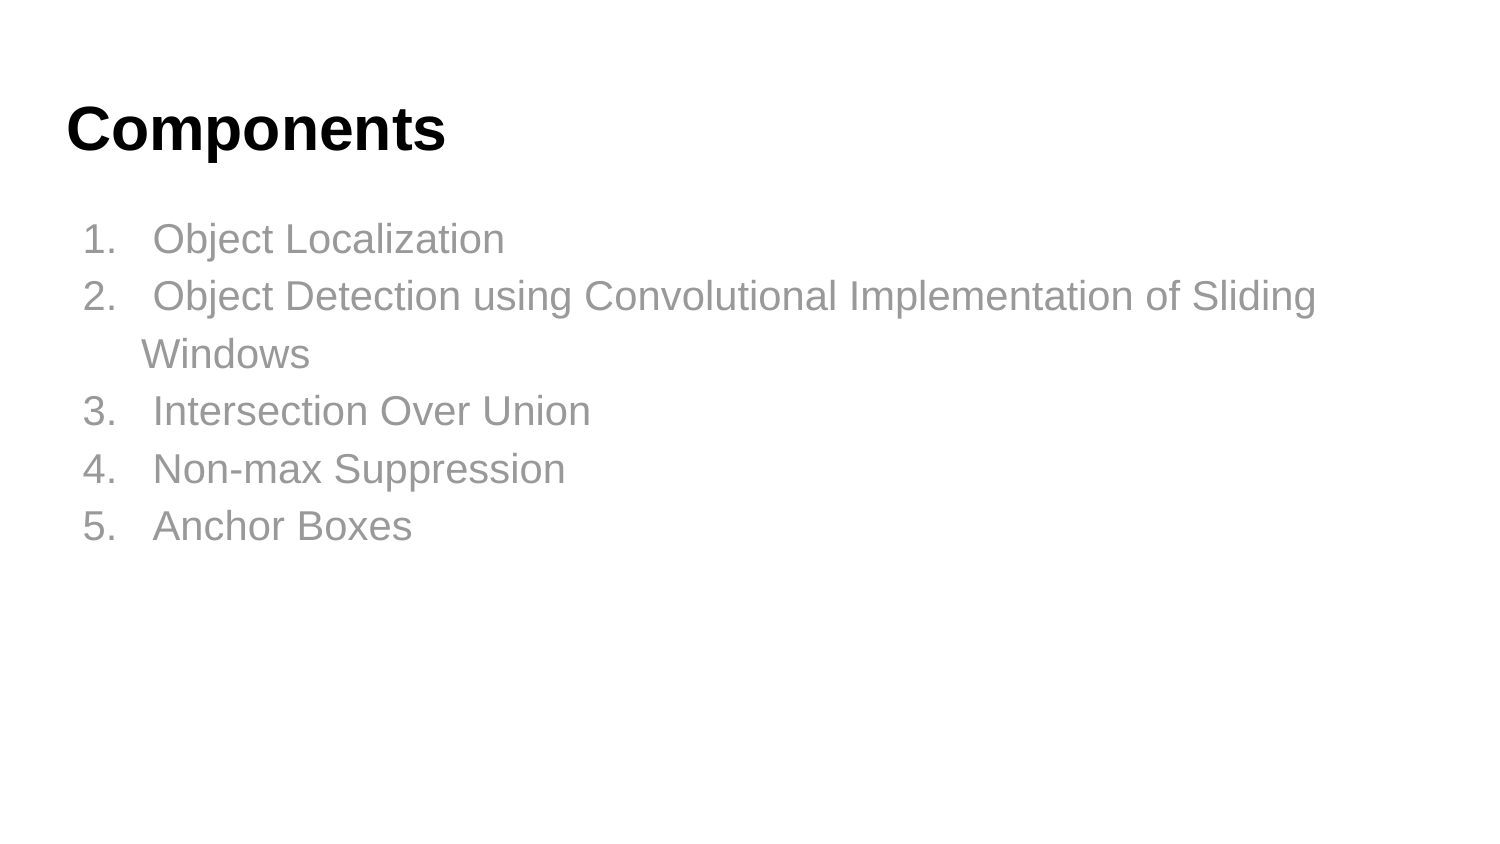

# Components
 Object Localization
 Object Detection using Convolutional Implementation of Sliding Windows
 Intersection Over Union
 Non-max Suppression
 Anchor Boxes